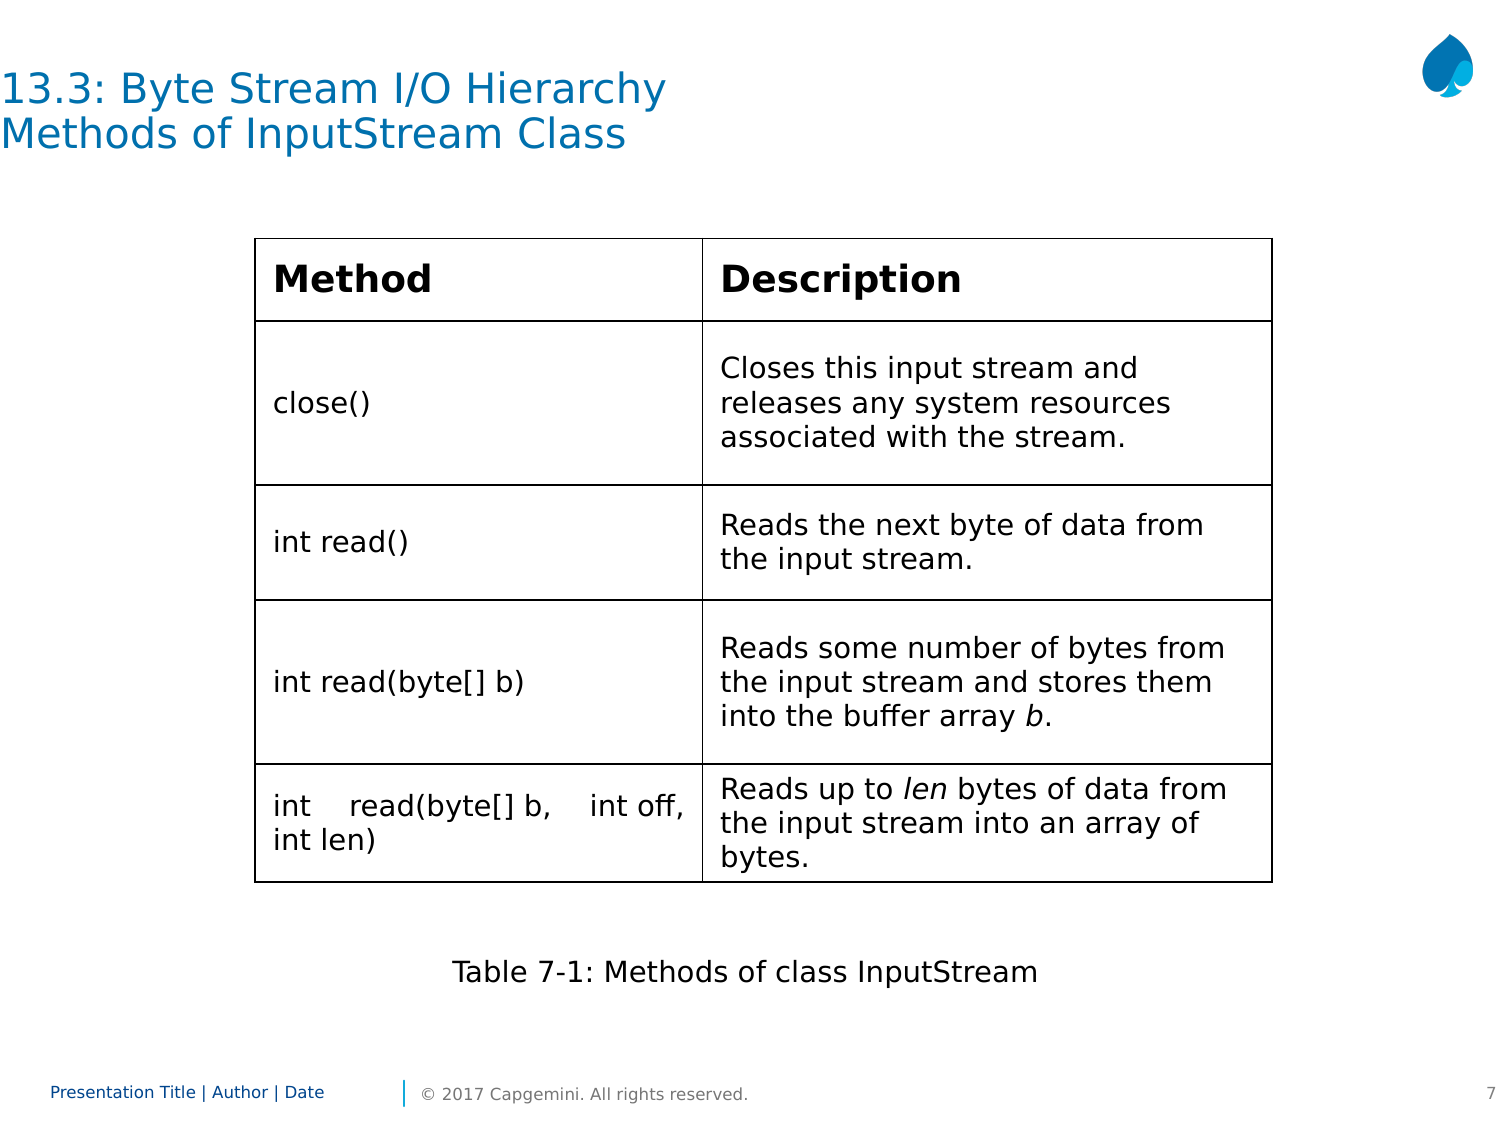

13.3: Byte Stream I/O Hierarchy
Methods of InputStream Class
| Method | Description |
| --- | --- |
| close() | Closes this input stream and releases any system resources associated with the stream. |
| int read() | Reads the next byte of data from the input stream. |
| int read(byte[] b) | Reads some number of bytes from the input stream and stores them into the buffer array b. |
| int read(byte[] b, int off, int len) | Reads up to len bytes of data from the input stream into an array of bytes. |
 		Table 7‑1: Methods of class InputStream